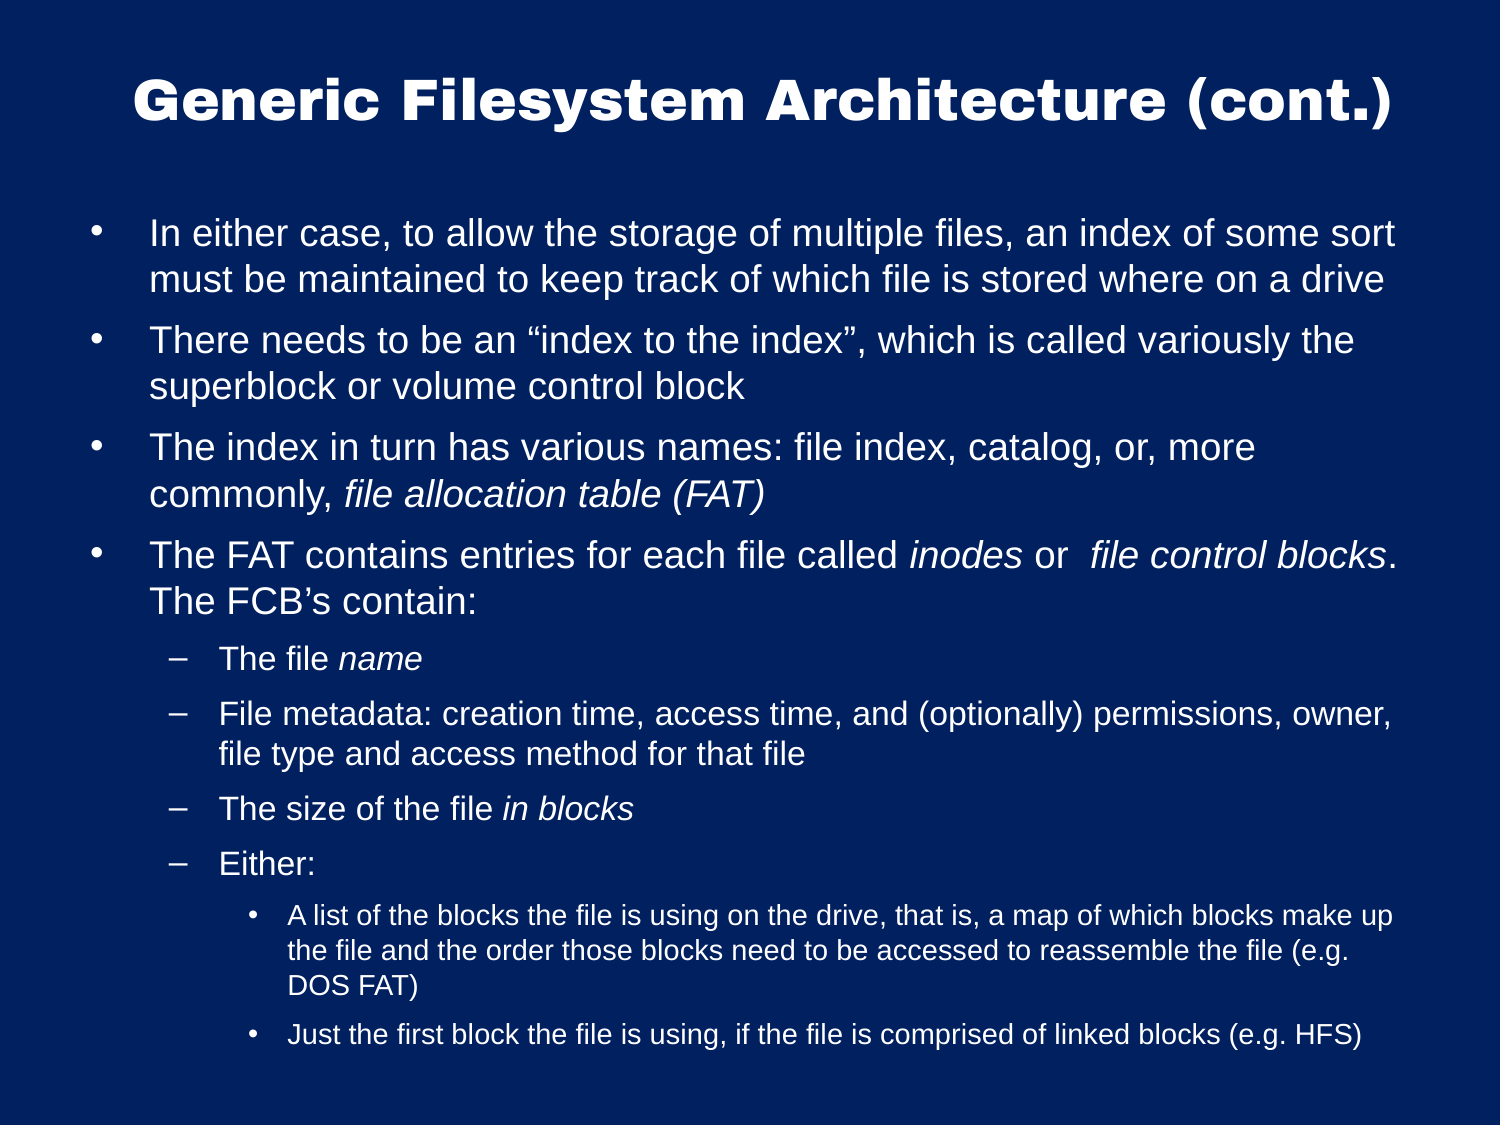

# Generic Filesystem Architecture (cont.)
In either case, to allow the storage of multiple files, an index of some sort must be maintained to keep track of which file is stored where on a drive
There needs to be an “index to the index”, which is called variously the superblock or volume control block
The index in turn has various names: file index, catalog, or, more commonly, file allocation table (FAT)
The FAT contains entries for each file called inodes or  file control blocks. The FCB’s contain:
The file name
File metadata: creation time, access time, and (optionally) permissions, owner, file type and access method for that file
The size of the file in blocks
Either:
A list of the blocks the file is using on the drive, that is, a map of which blocks make up the file and the order those blocks need to be accessed to reassemble the file (e.g. DOS FAT)
Just the first block the file is using, if the file is comprised of linked blocks (e.g. HFS)